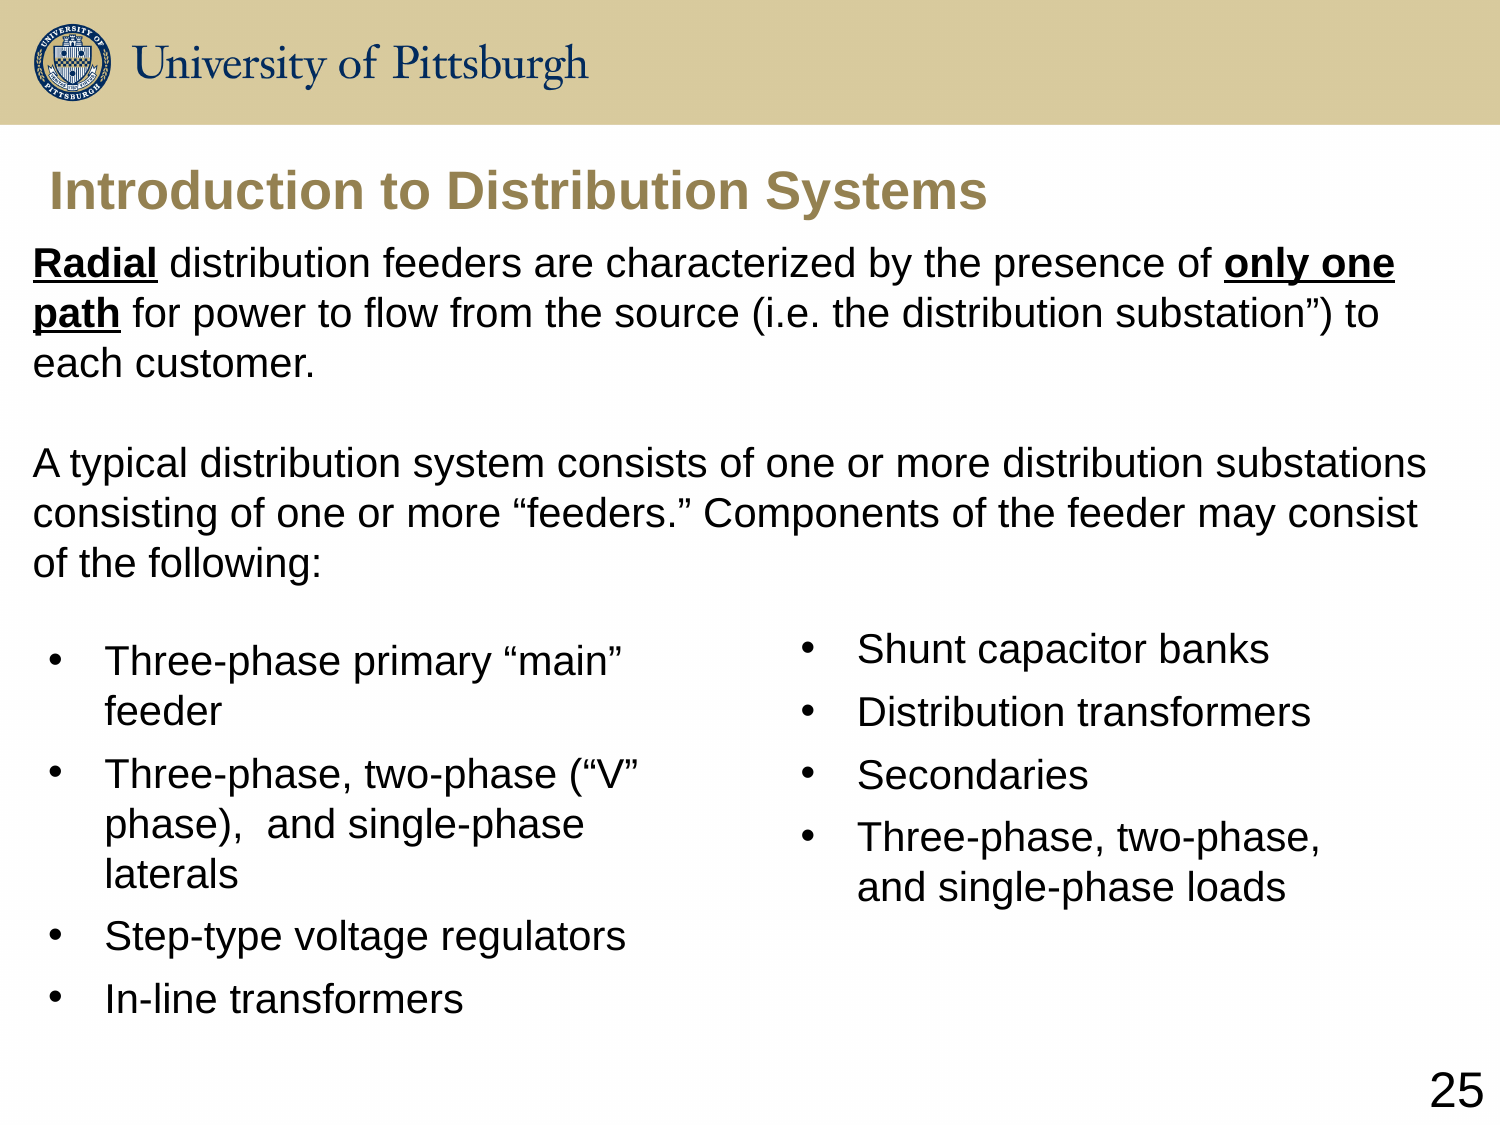

Introduction to Distribution Systems
Radial distribution feeders are characterized by the presence of only one path for power to flow from the source (i.e. the distribution substation”) to each customer.

A typical distribution system consists of one or more distribution substations consisting of one or more “feeders.” Components of the feeder may consist of the following:

Shunt capacitor banks
Distribution transformers
Secondaries
Three-phase, two-phase, and single-phase loads
Three-phase primary “main” feeder
Three-phase, two-phase (“V” phase),  and single-phase laterals
Step-type voltage regulators
In-line transformers
25